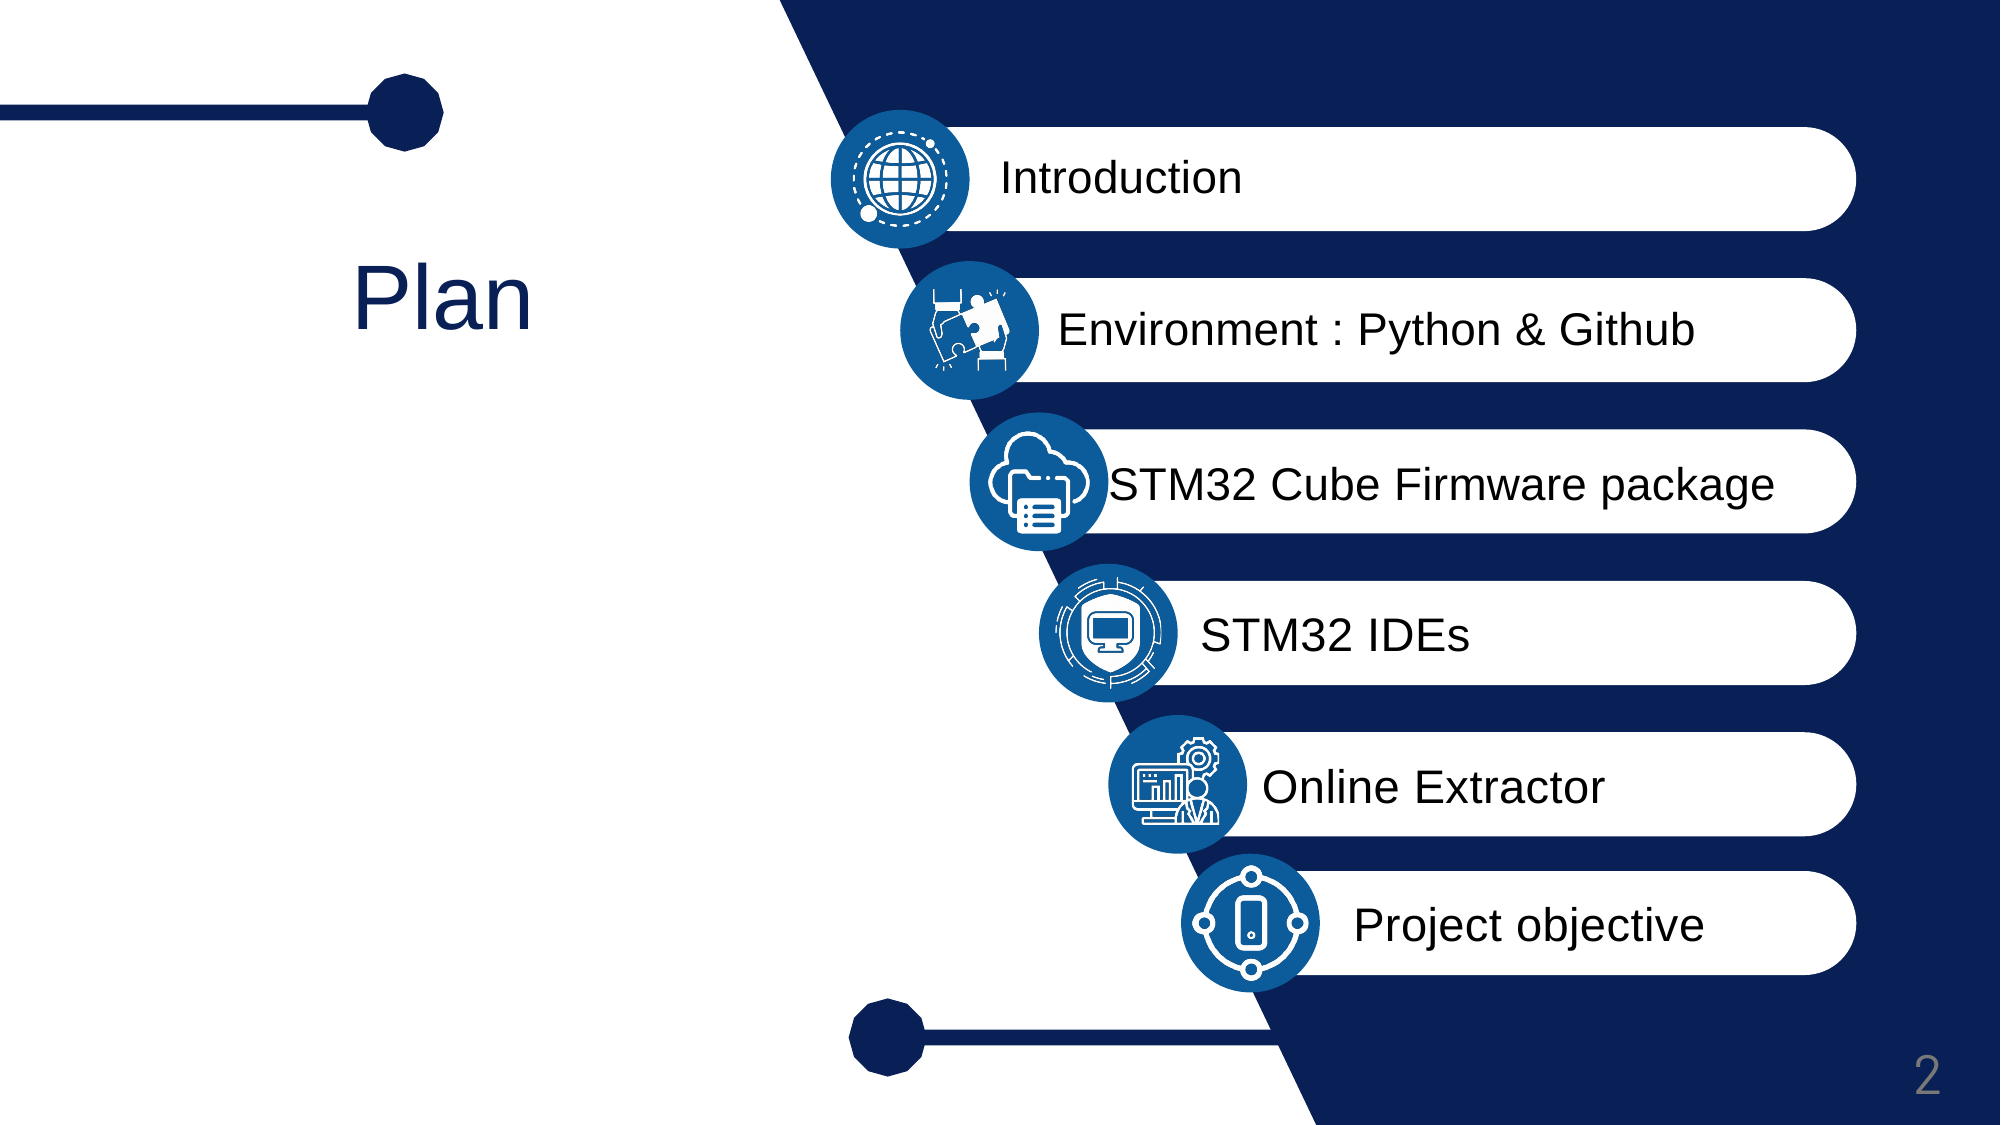

Introduction

Plan

Environment : Python & Github

STM32 Cube Firmware package

STM32 IDEs

Online Extractor

Project objective

2